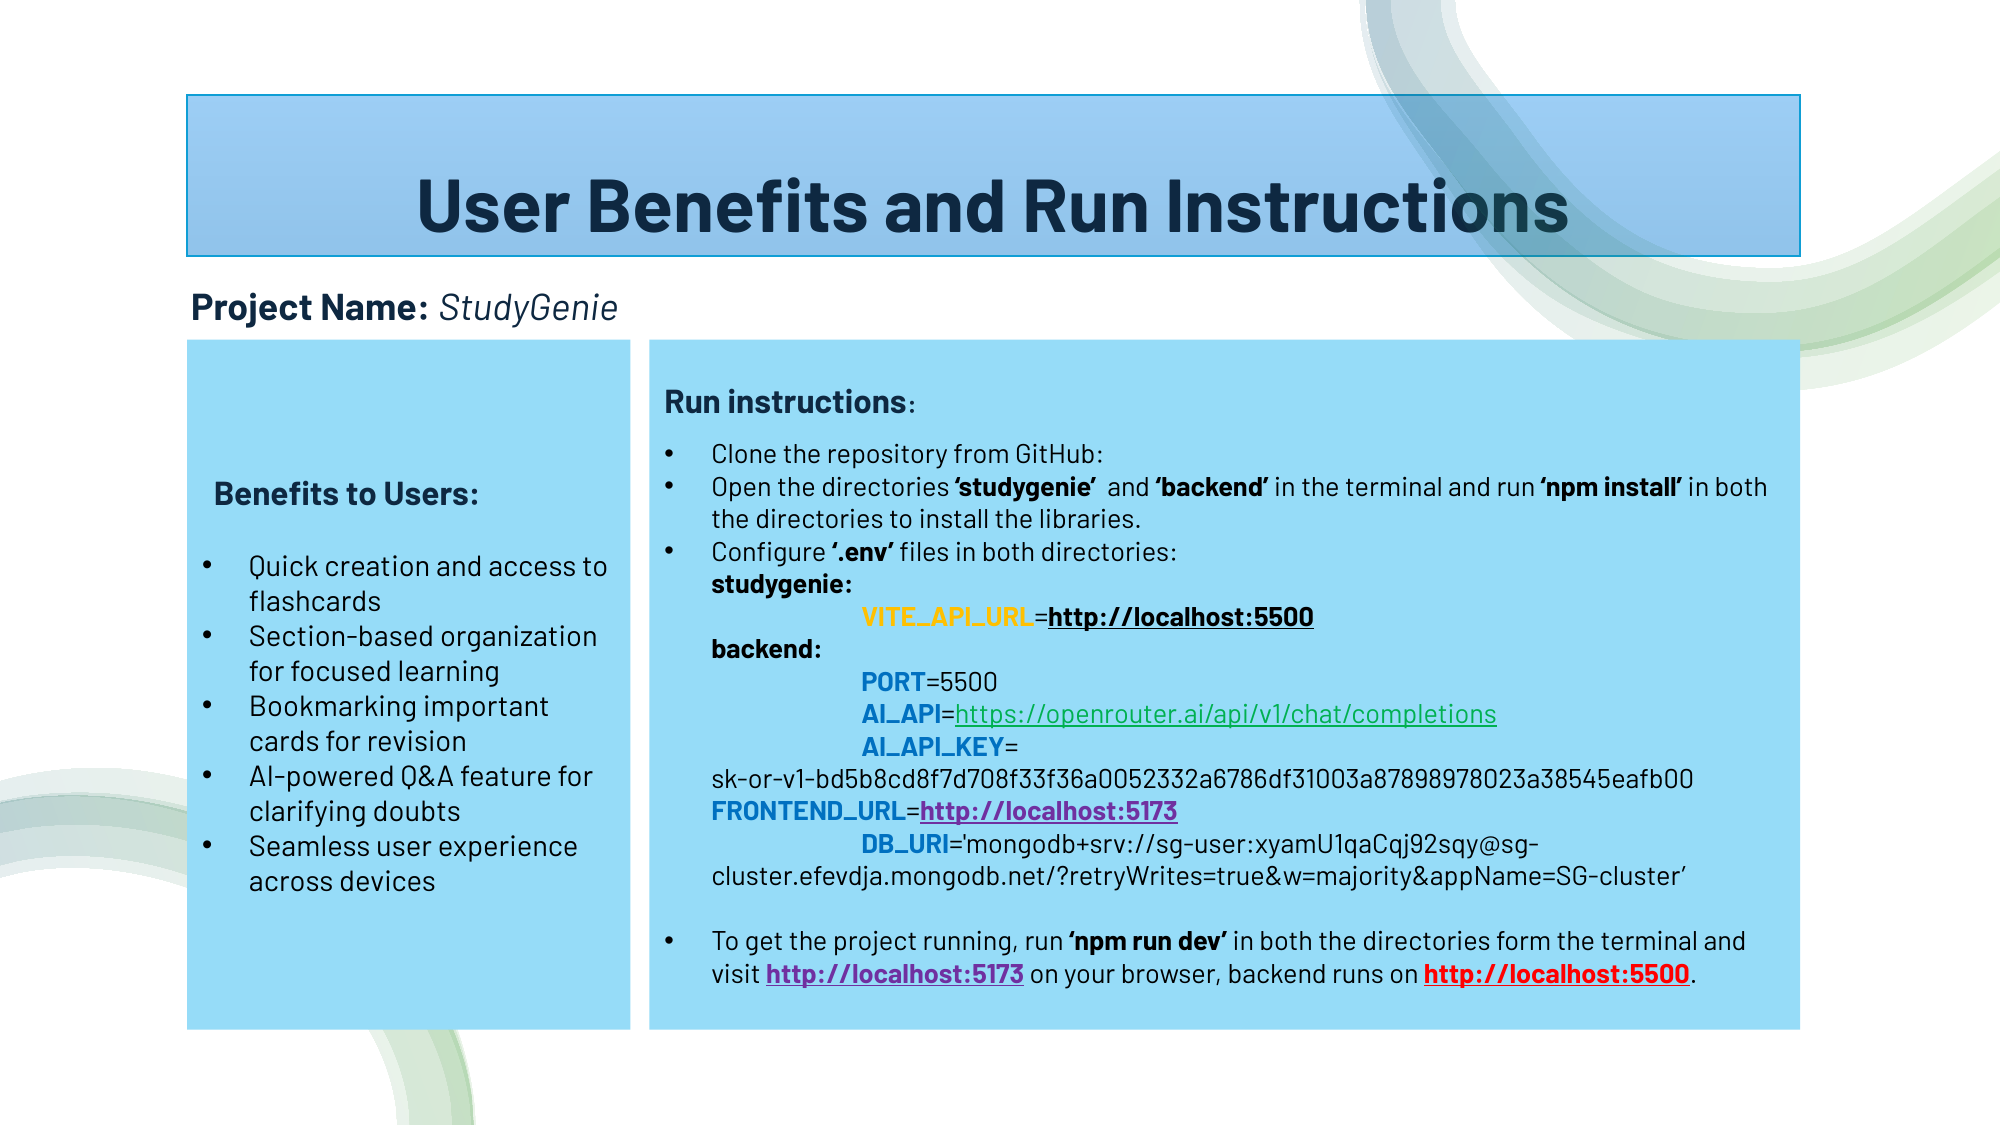

User Benefits and Run Instructions
Project Name: StudyGenie

  Benefits to Users:

Quick creation and access to flashcards
Section-based organization for focused learning
Bookmarking important cards for revision
AI-powered Q&A feature for clarifying doubts
Seamless user experience across devices
Run instructions:
Clone the repository from GitHub:
Open the directories ‘studygenie’  and ‘backend’ in the terminal and run ‘npm install’ in both the directories to install the libraries.
Configure ‘.env’ files in both directories:
studygenie:
	VITE_API_URL=http://localhost:5500
backend:
	PORT=5500
	AI_API=https://openrouter.ai/api/v1/chat/completions
	AI_API_KEY=
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	FRONTEND_URL=http://localhost:5173
	DB_URI='mongodb+srv://sg-user:xyamU1qaCqj92sqy@sg-cluster.efevdja.mongodb.net/?retryWrites=true&w=majority&appName=SG-cluster’

To get the project running, run ‘npm run dev’ in both the directories form the terminal and visit http://localhost:5173 on your browser, backend runs on http://localhost:5500.